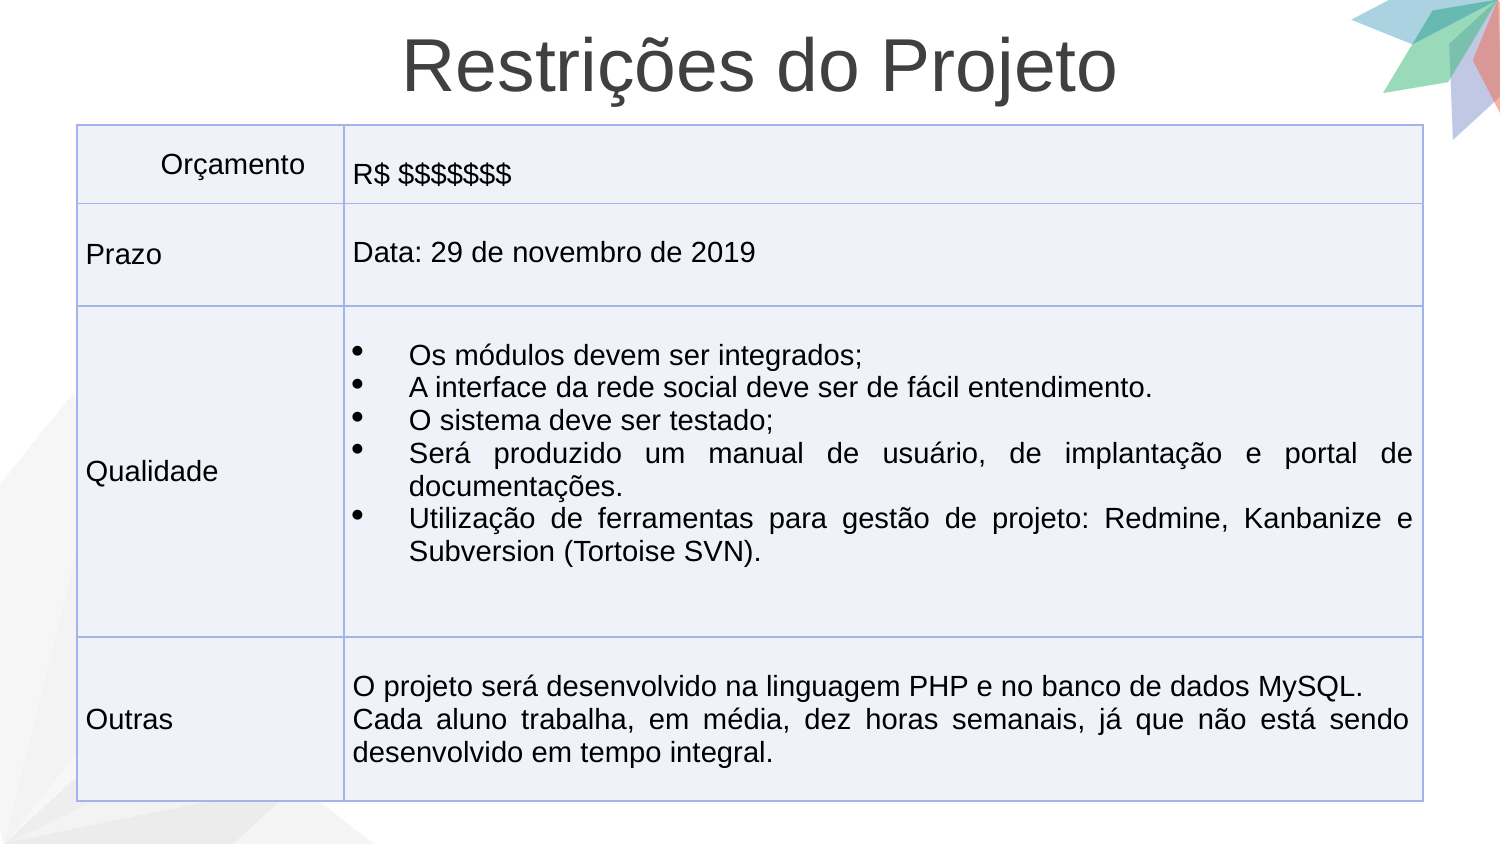

Restrições do Projeto
| Orçamento | R$ $$$$$$$ |
| --- | --- |
| Prazo | Data: 29 de novembro de 2019 |
| Qualidade | Os módulos devem ser integrados; A interface da rede social deve ser de fácil entendimento. O sistema deve ser testado; Será produzido um manual de usuário, de implantação e portal de documentações. Utilização de ferramentas para gestão de projeto: Redmine, Kanbanize e Subversion (Tortoise SVN). |
| Outras | O projeto será desenvolvido na linguagem PHP e no banco de dados MySQL. Cada aluno trabalha, em média, dez horas semanais, já que não está sendo desenvolvido em tempo integral. |